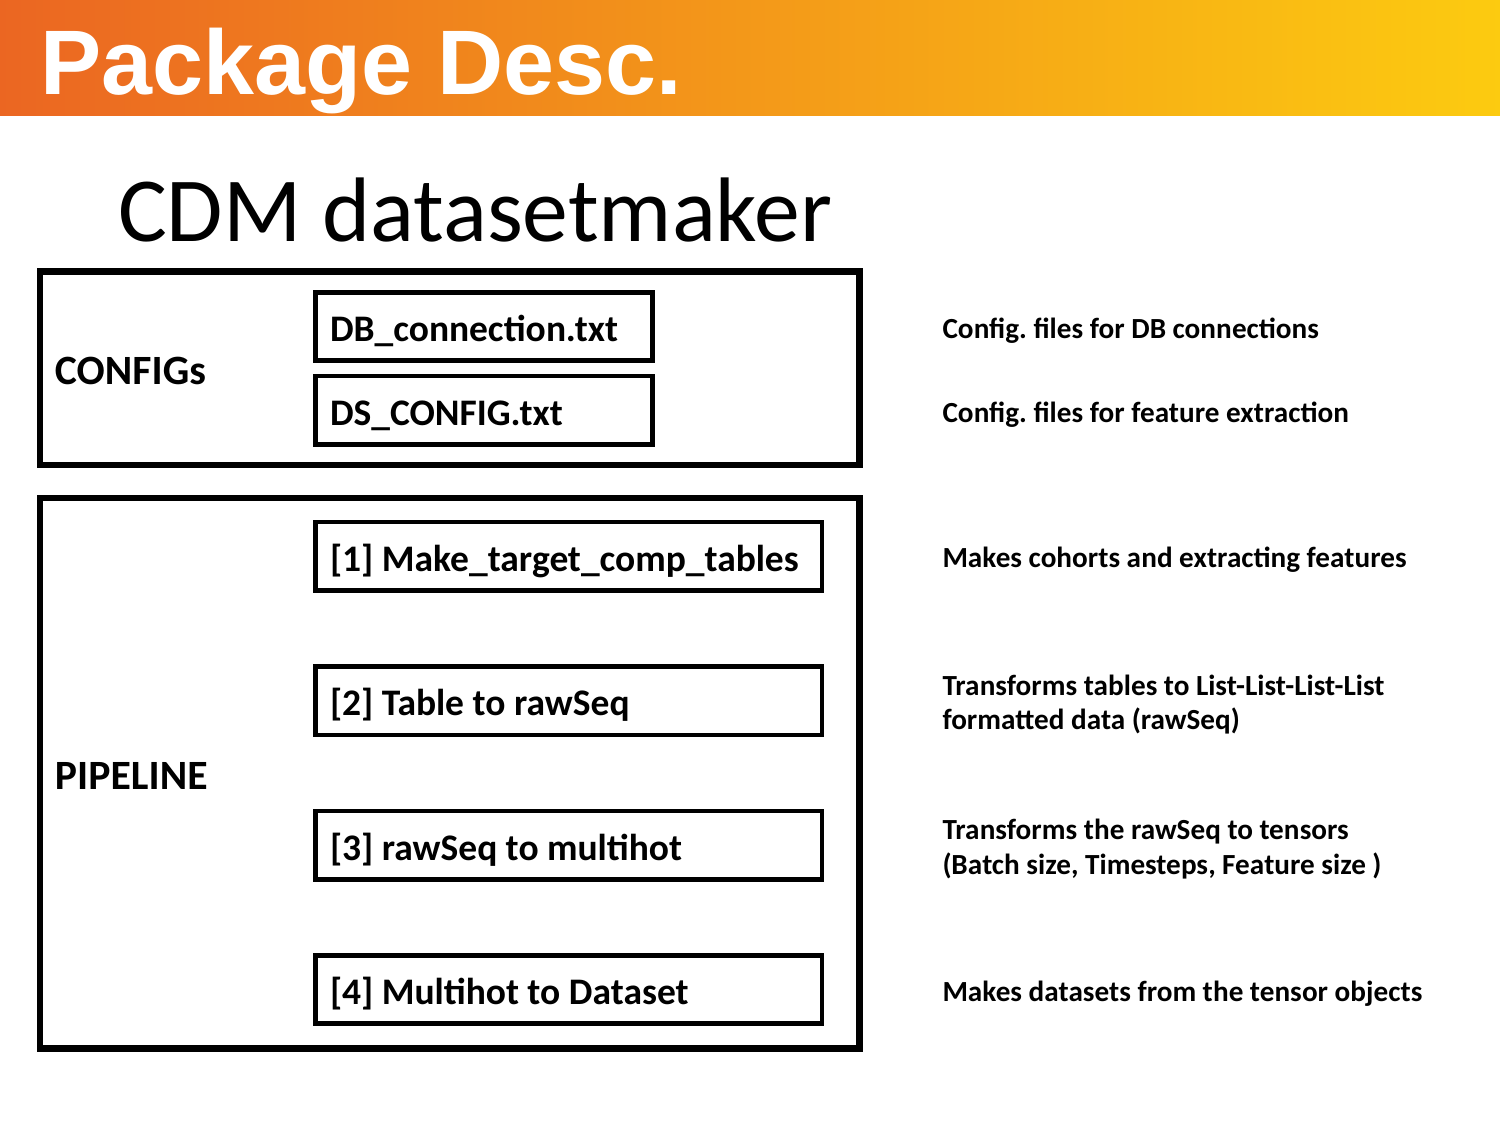

Package Desc.
# CDM datasetmaker
CONFIGs
DB_connection.txt
Config. files for DB connections
DS_CONFIG.txt
Config. files for feature extraction
PIPELINE
[1] Make_target_comp_tables
Makes cohorts and extracting features
[2] Table to rawSeq
Transforms tables to List-List-List-List formatted data (rawSeq)
[3] rawSeq to multihot
Transforms the rawSeq to tensors
(Batch size, Timesteps, Feature size )
[4] Multihot to Dataset
Makes datasets from the tensor objects